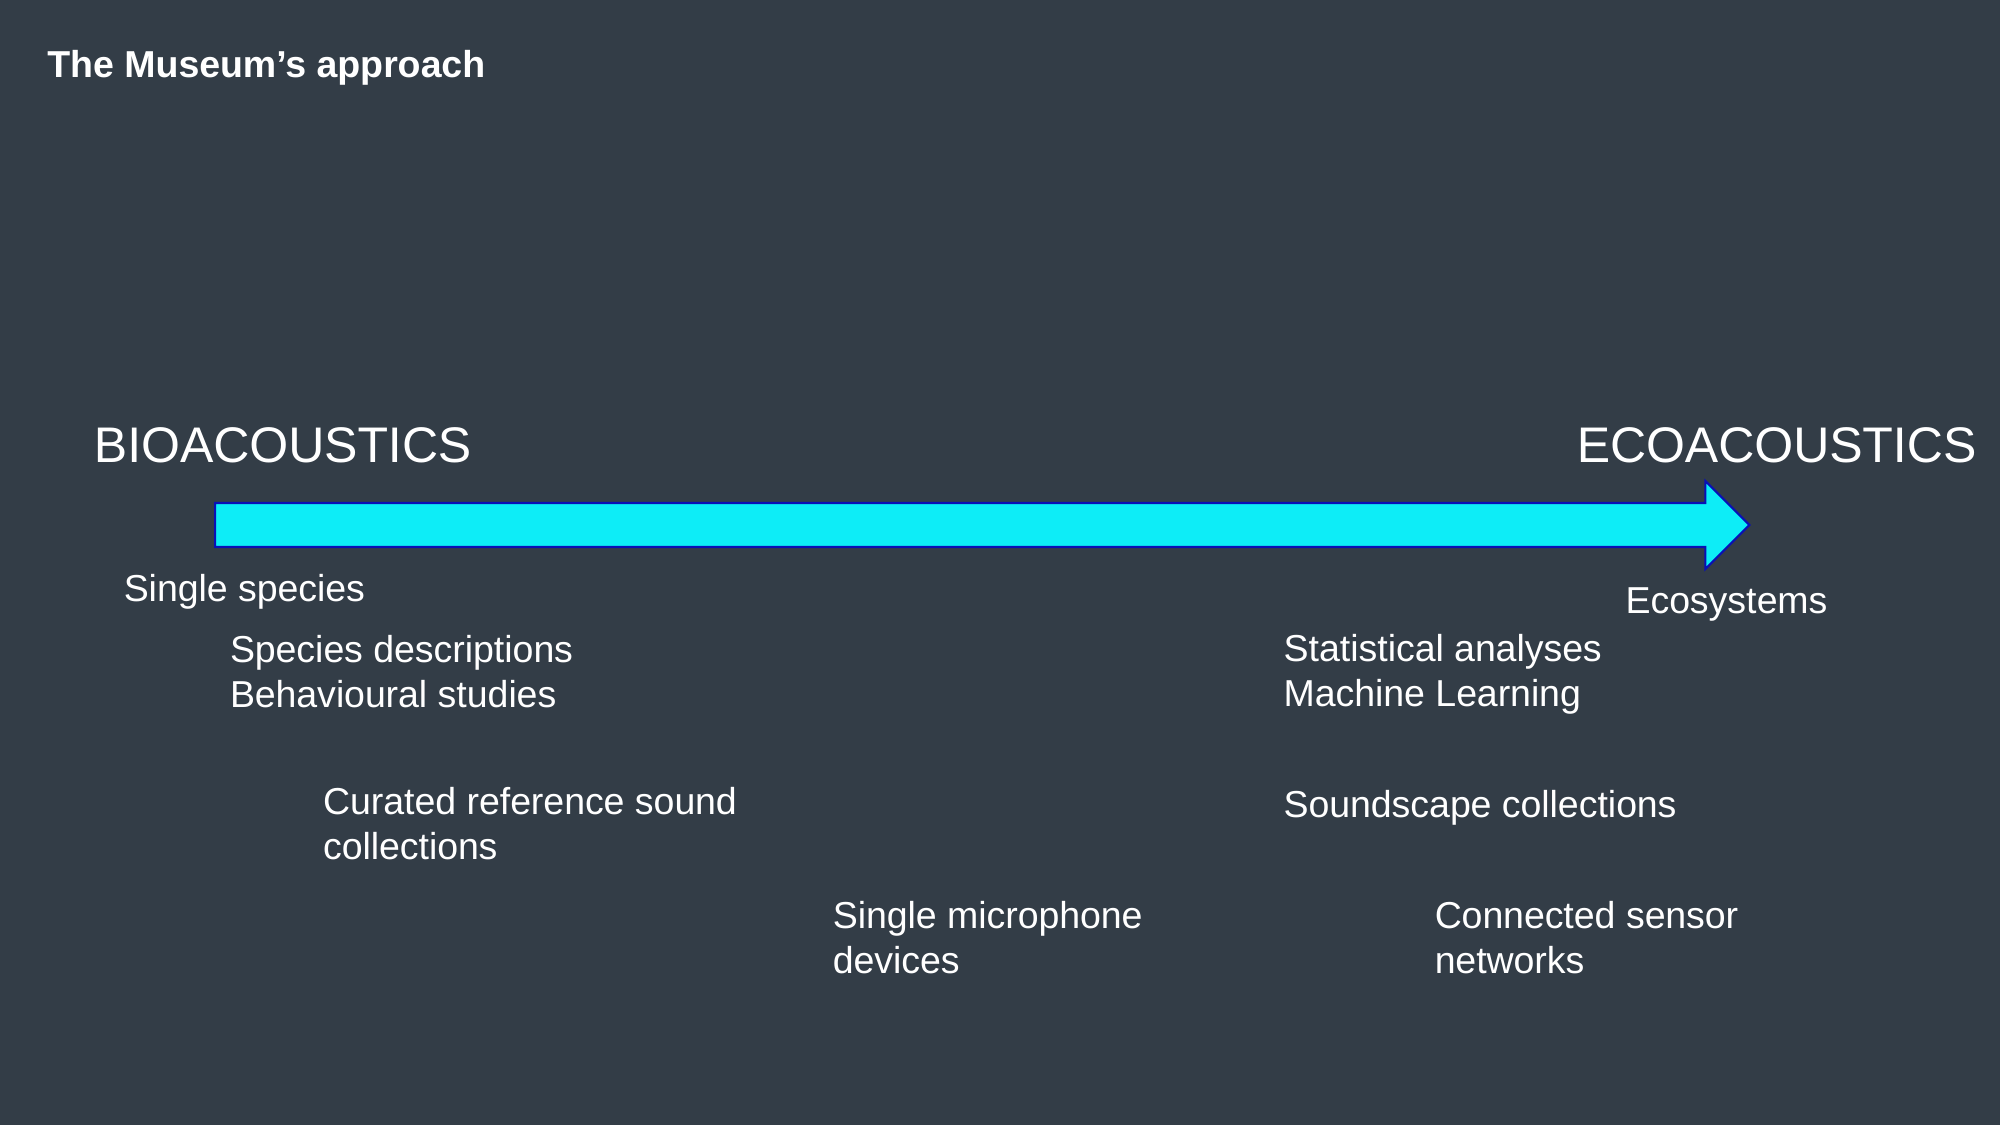

# The Museum’s approach
ECOACOUSTICS
BIOACOUSTICS

Single species
Ecosystems
Statistical analyses
Machine Learning
Species descriptions
Behavioural studies
Curated reference sound collections
Soundscape collections
Single microphone devices
Connected sensor networks